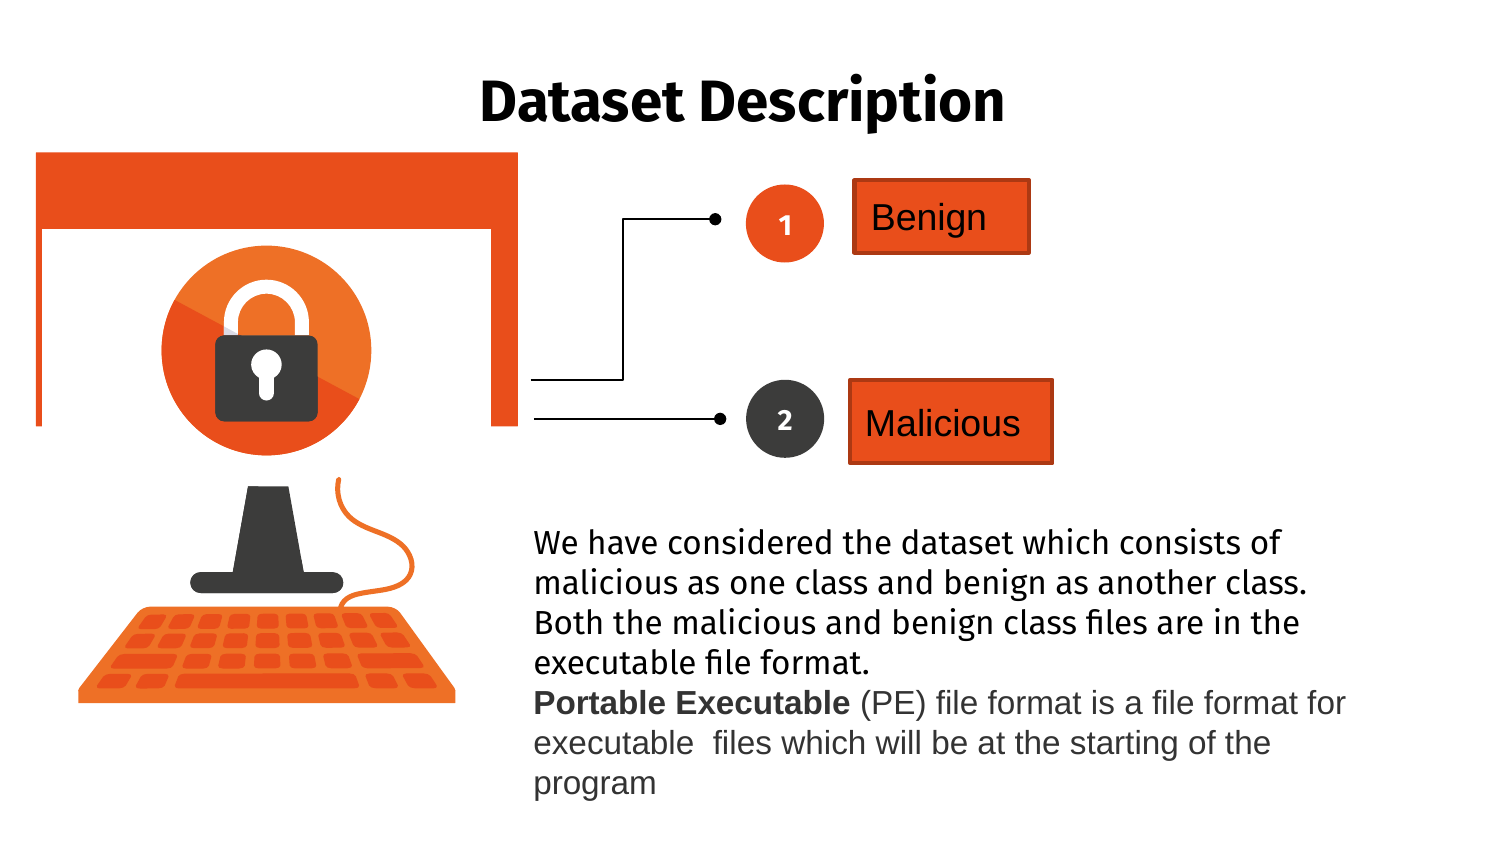

# Dataset Description

Benign
1

Malicious
2

We have considered the dataset which consists of malicious as one class and benign as another class.
Both the malicious and benign class files are in the executable file format.
Portable Executable (PE) file format is a file format for executable  files which will be at the starting of the program